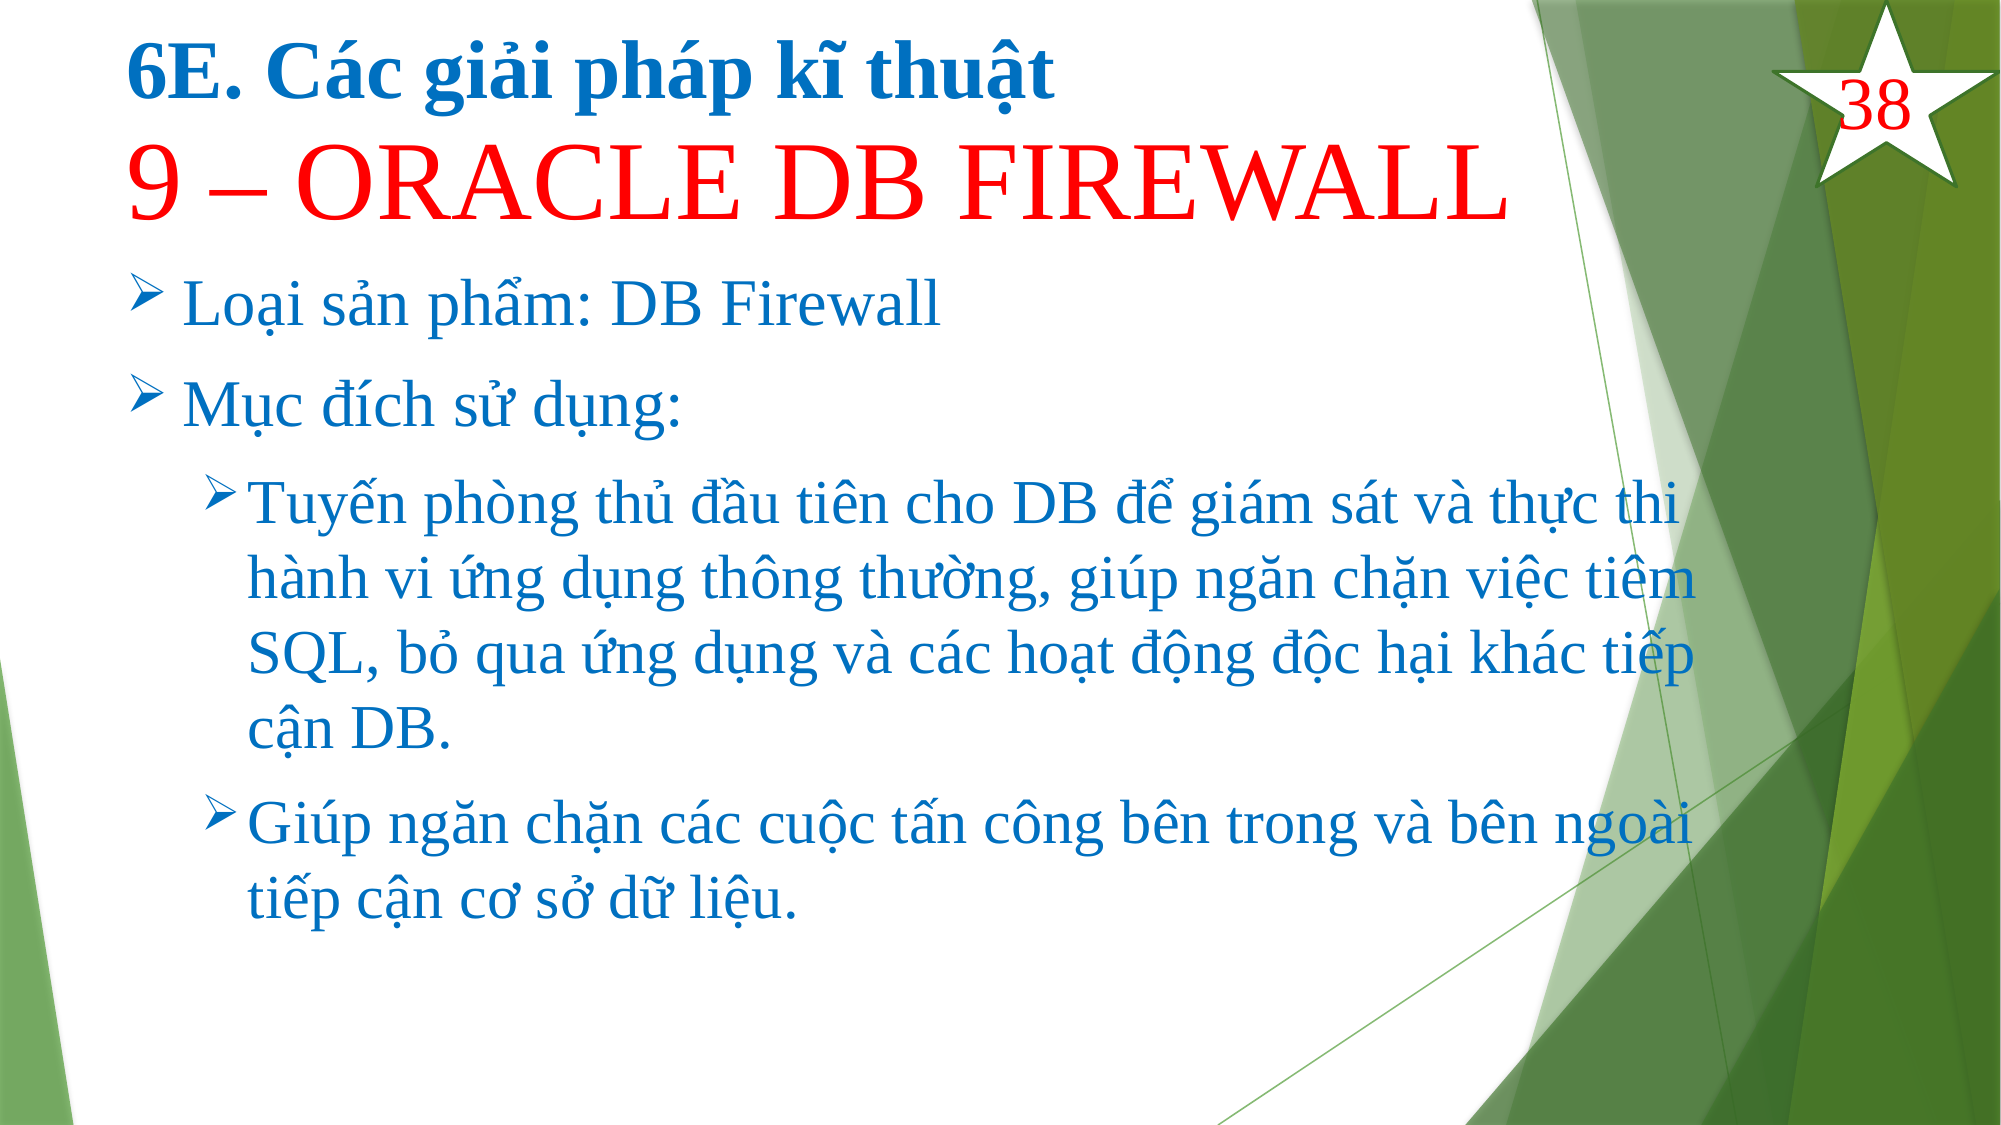

# 6E. Các giải pháp kĩ thuật
38
9 – ORACLE DB FIREWALL
Loại sản phẩm: DB Firewall
Mục đích sử dụng:
Tuyến phòng thủ đầu tiên cho DB để giám sát và thực thi hành vi ứng dụng thông thường, giúp ngăn chặn việc tiêm SQL, bỏ qua ứng dụng và các hoạt động độc hại khác tiếp cận DB.
Giúp ngăn chặn các cuộc tấn công bên trong và bên ngoài tiếp cận cơ sở dữ liệu.